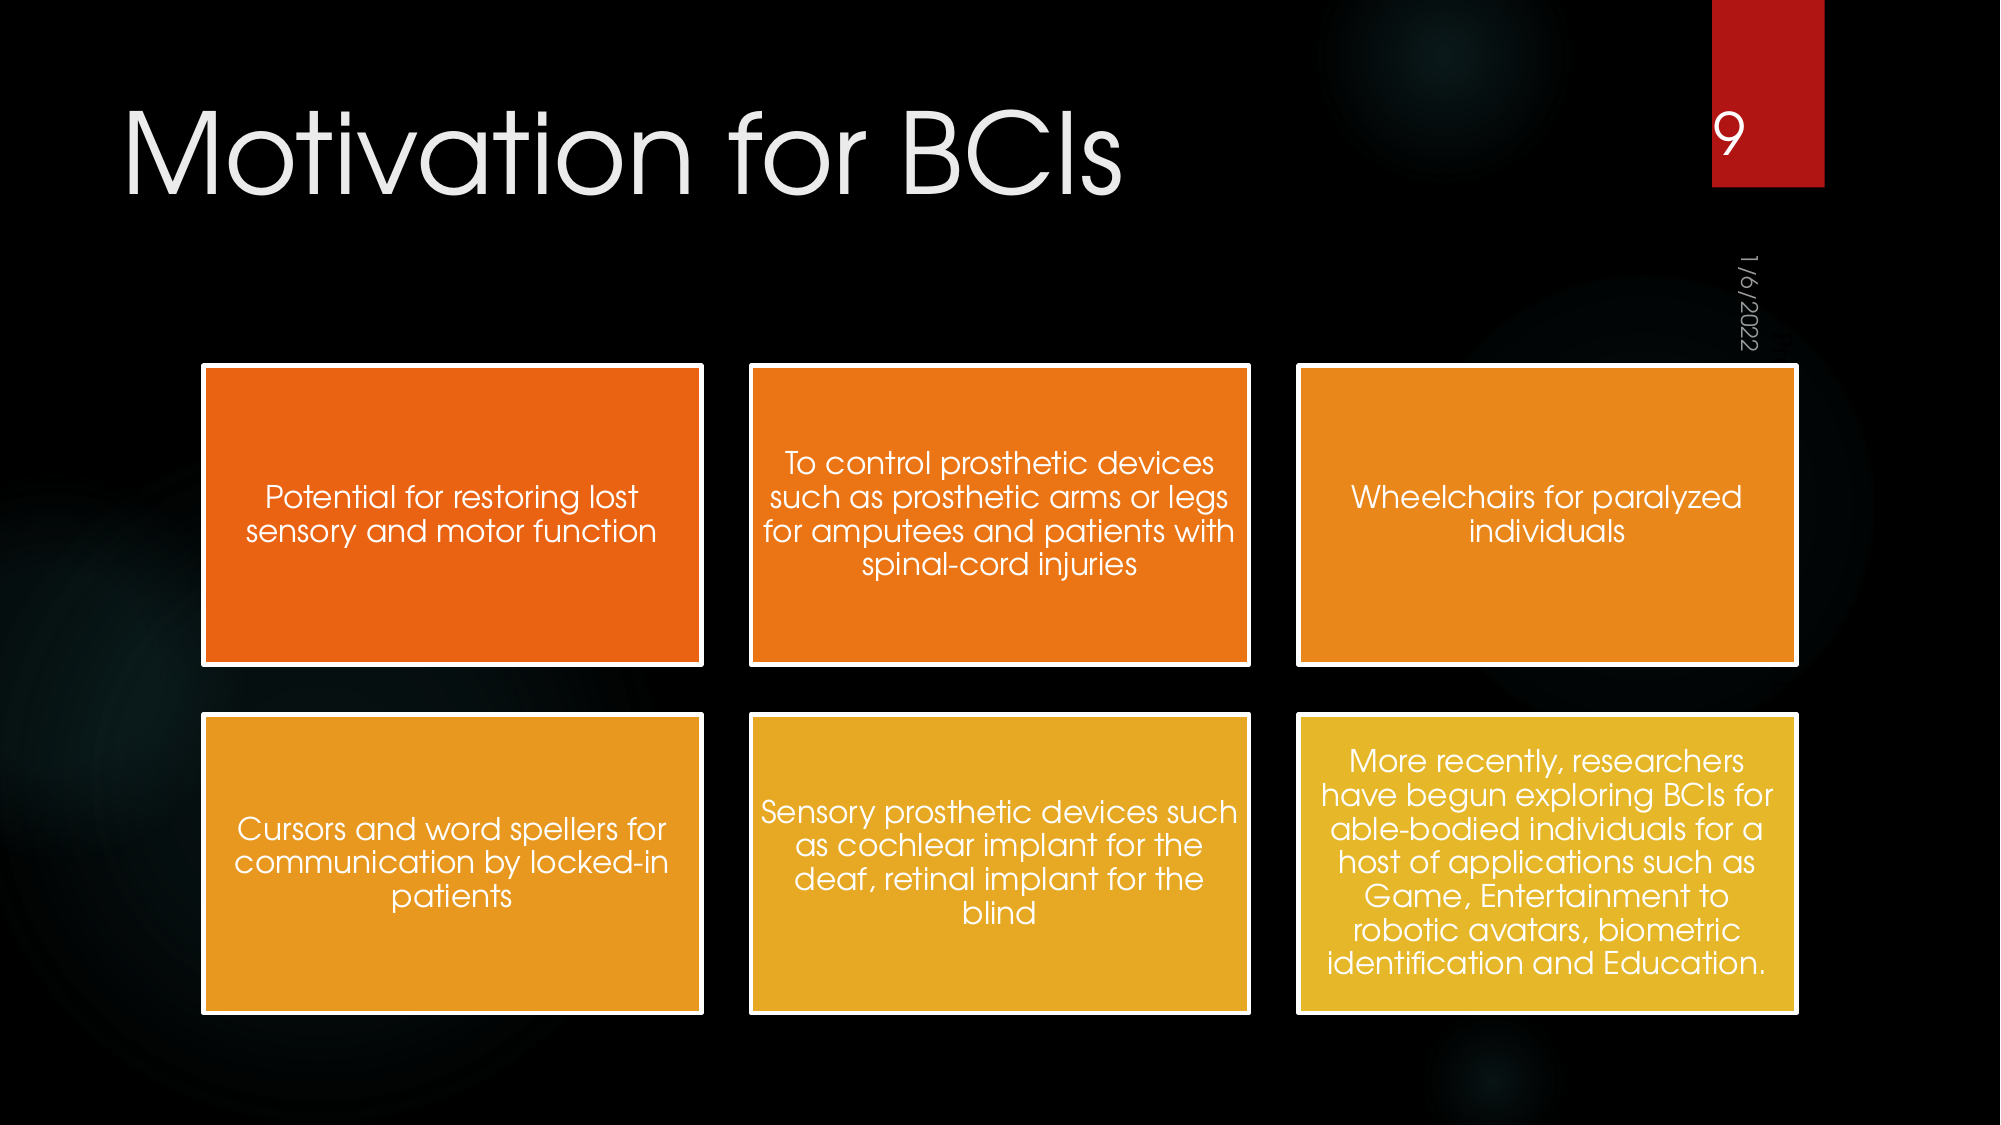

9
# Motivation for BCIs
1/6/2022
Potential for restoring lost sensory and motor function
To control prosthetic devices such as prosthetic arms or legs for amputees and patients with spinal-cord injuries
Wheelchairs for paralyzed individuals
Cursors and word spellers for communication by locked-in patients
Sensory prosthetic devices such as cochlear implant for the deaf, retinal implant for the blind
More recently, researchers have begun exploring BCIs for able-bodied individuals for a host of applications such as Game, Entertainment to robotic avatars, biometric identification and Education.
Presentation Copyright © Dr. Bablani